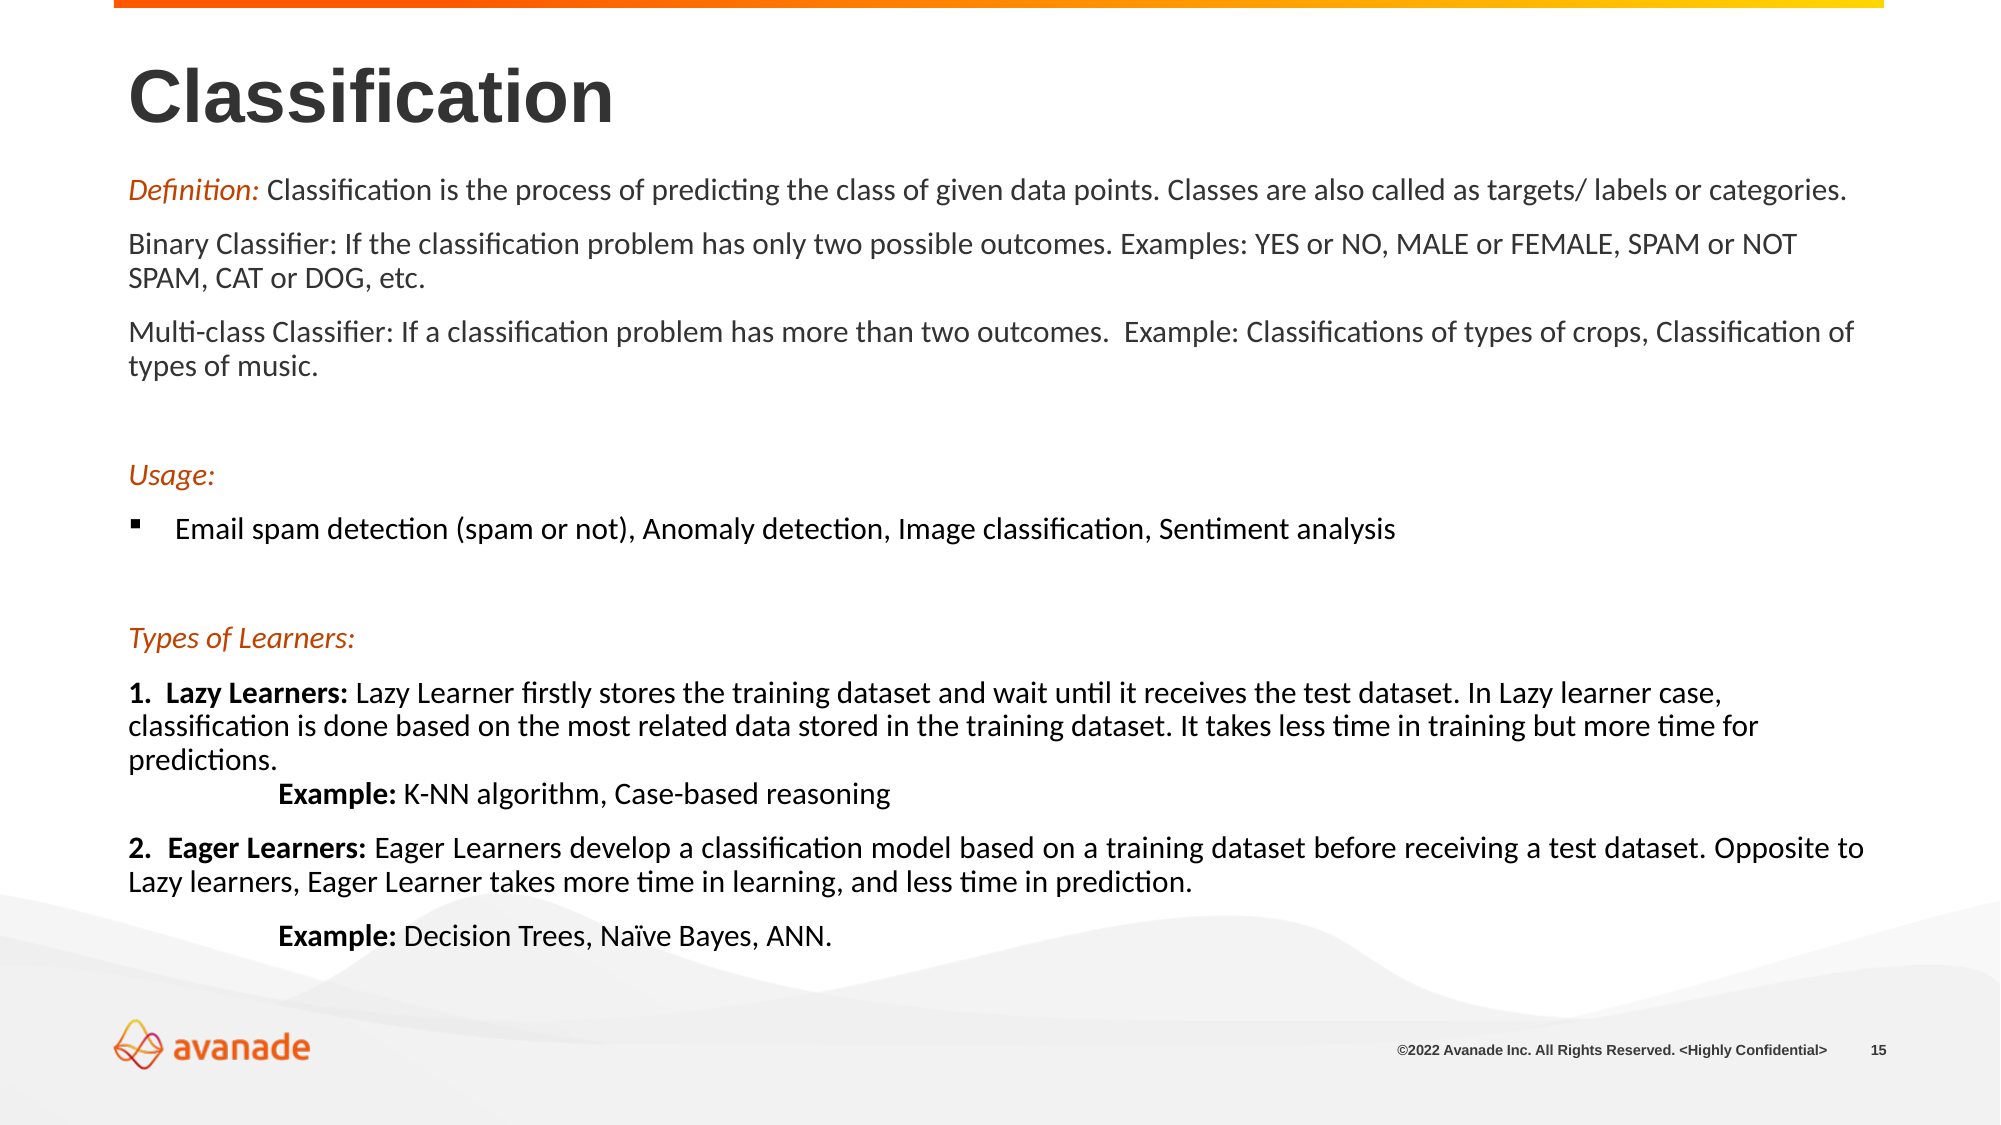

# Classification
Definition: Classification is the process of predicting the class of given data points. Classes are also called as targets/ labels or categories.
Binary Classifier: If the classification problem has only two possible outcomes. Examples: YES or NO, MALE or FEMALE, SPAM or NOT SPAM, CAT or DOG, etc.
Multi-class Classifier: If a classification problem has more than two outcomes.  Example: Classifications of types of crops, Classification of types of music.

Usage:
Email spam detection (spam or not), Anomaly detection, Image classification, Sentiment analysis

Types of Learners:
  Lazy Learners: Lazy Learner firstly stores the training dataset and wait until it receives the test dataset. In Lazy learner case, classification is done based on the most related data stored in the training dataset. It takes less time in training but more time for predictions.
	Example: K-NN algorithm, Case-based reasoning
  Eager Learners: Eager Learners develop a classification model based on a training dataset before receiving a test dataset. Opposite to Lazy learners, Eager Learner takes more time in learning, and less time in prediction.
	Example: Decision Trees, Naïve Bayes, ANN.